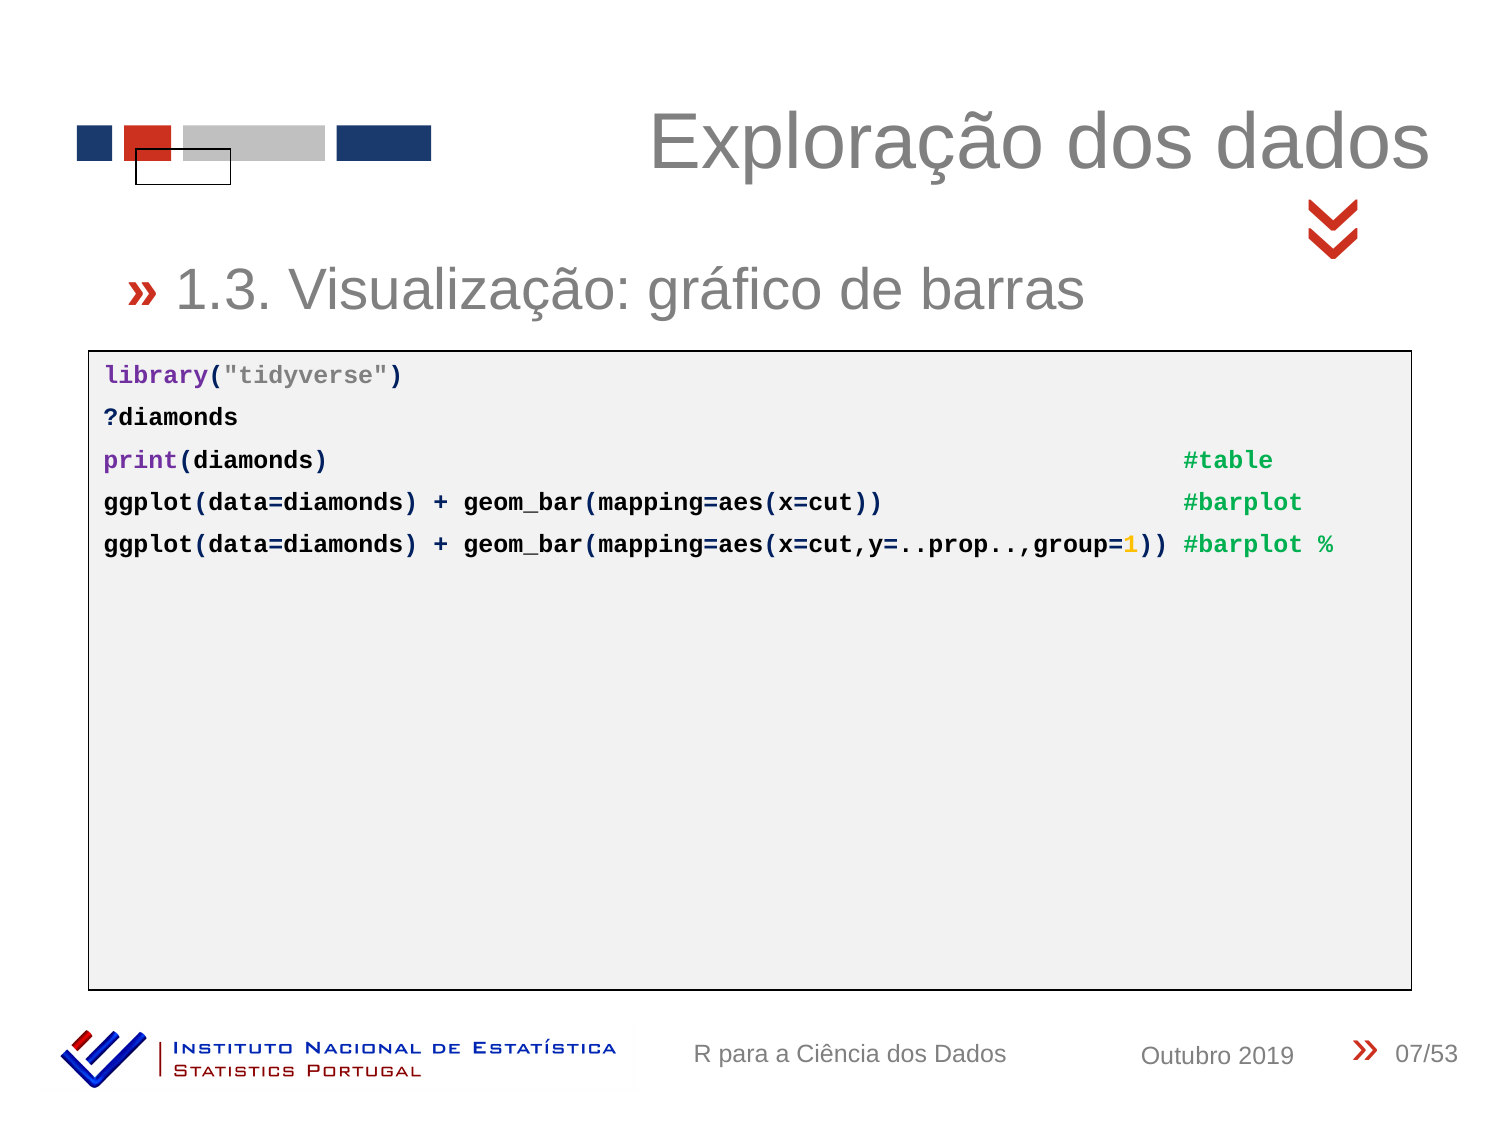

Exploração dos dados
«
» 1.3. Visualização: gráfico de barras
library("tidyverse")
?diamonds
print(diamonds)                                                         #table
ggplot(data=diamonds) + geom_bar(mapping=aes(x=cut))                    #barplot
ggplot(data=diamonds) + geom_bar(mapping=aes(x=cut,y=..prop..,group=1)) #barplot %

07